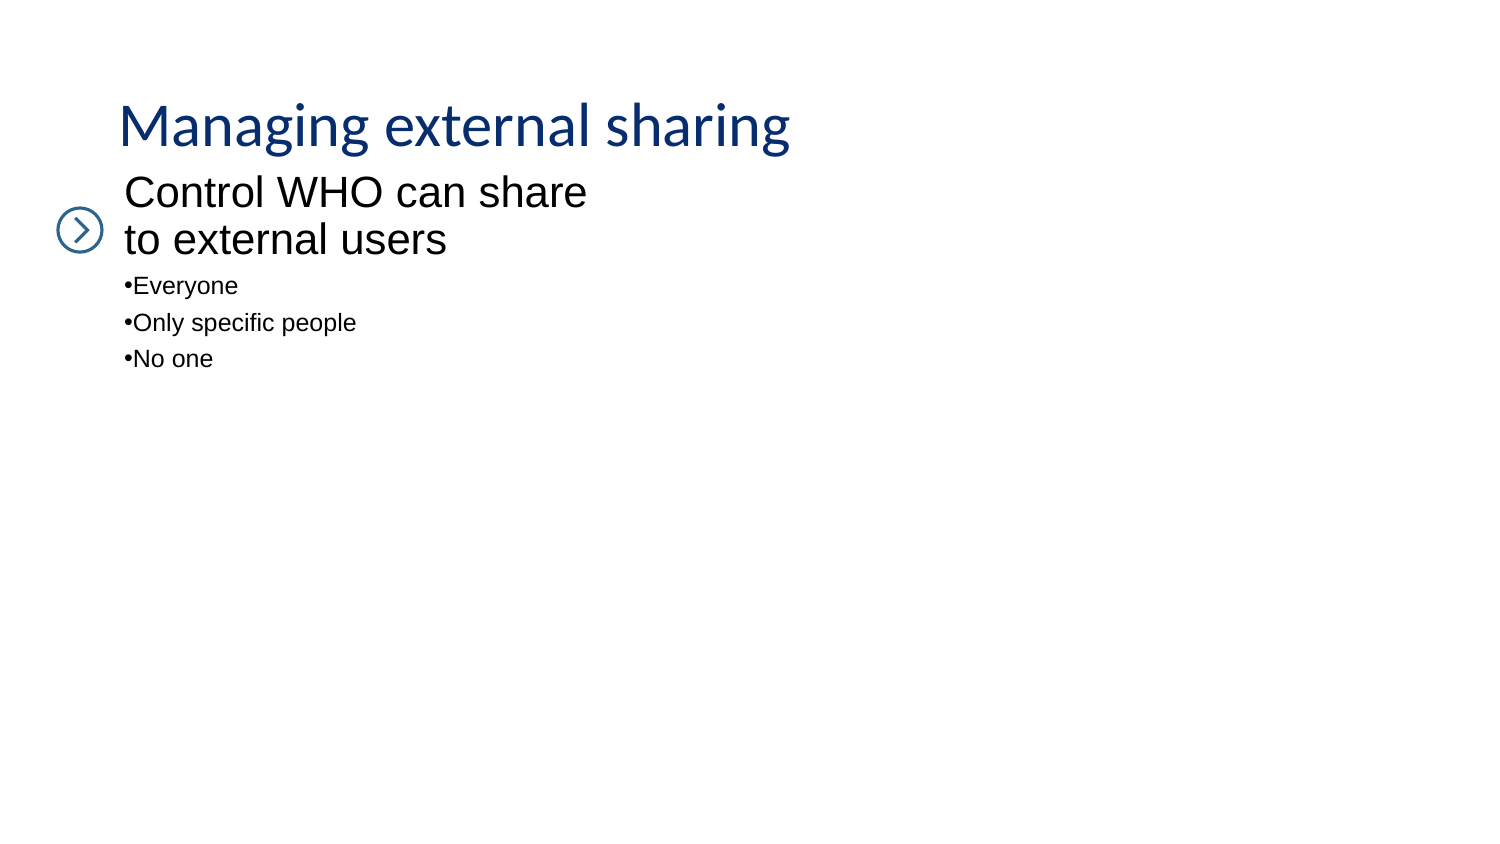

# Managing external sharing
Control WHO can share
to external users
Everyone
Only specific people
No one